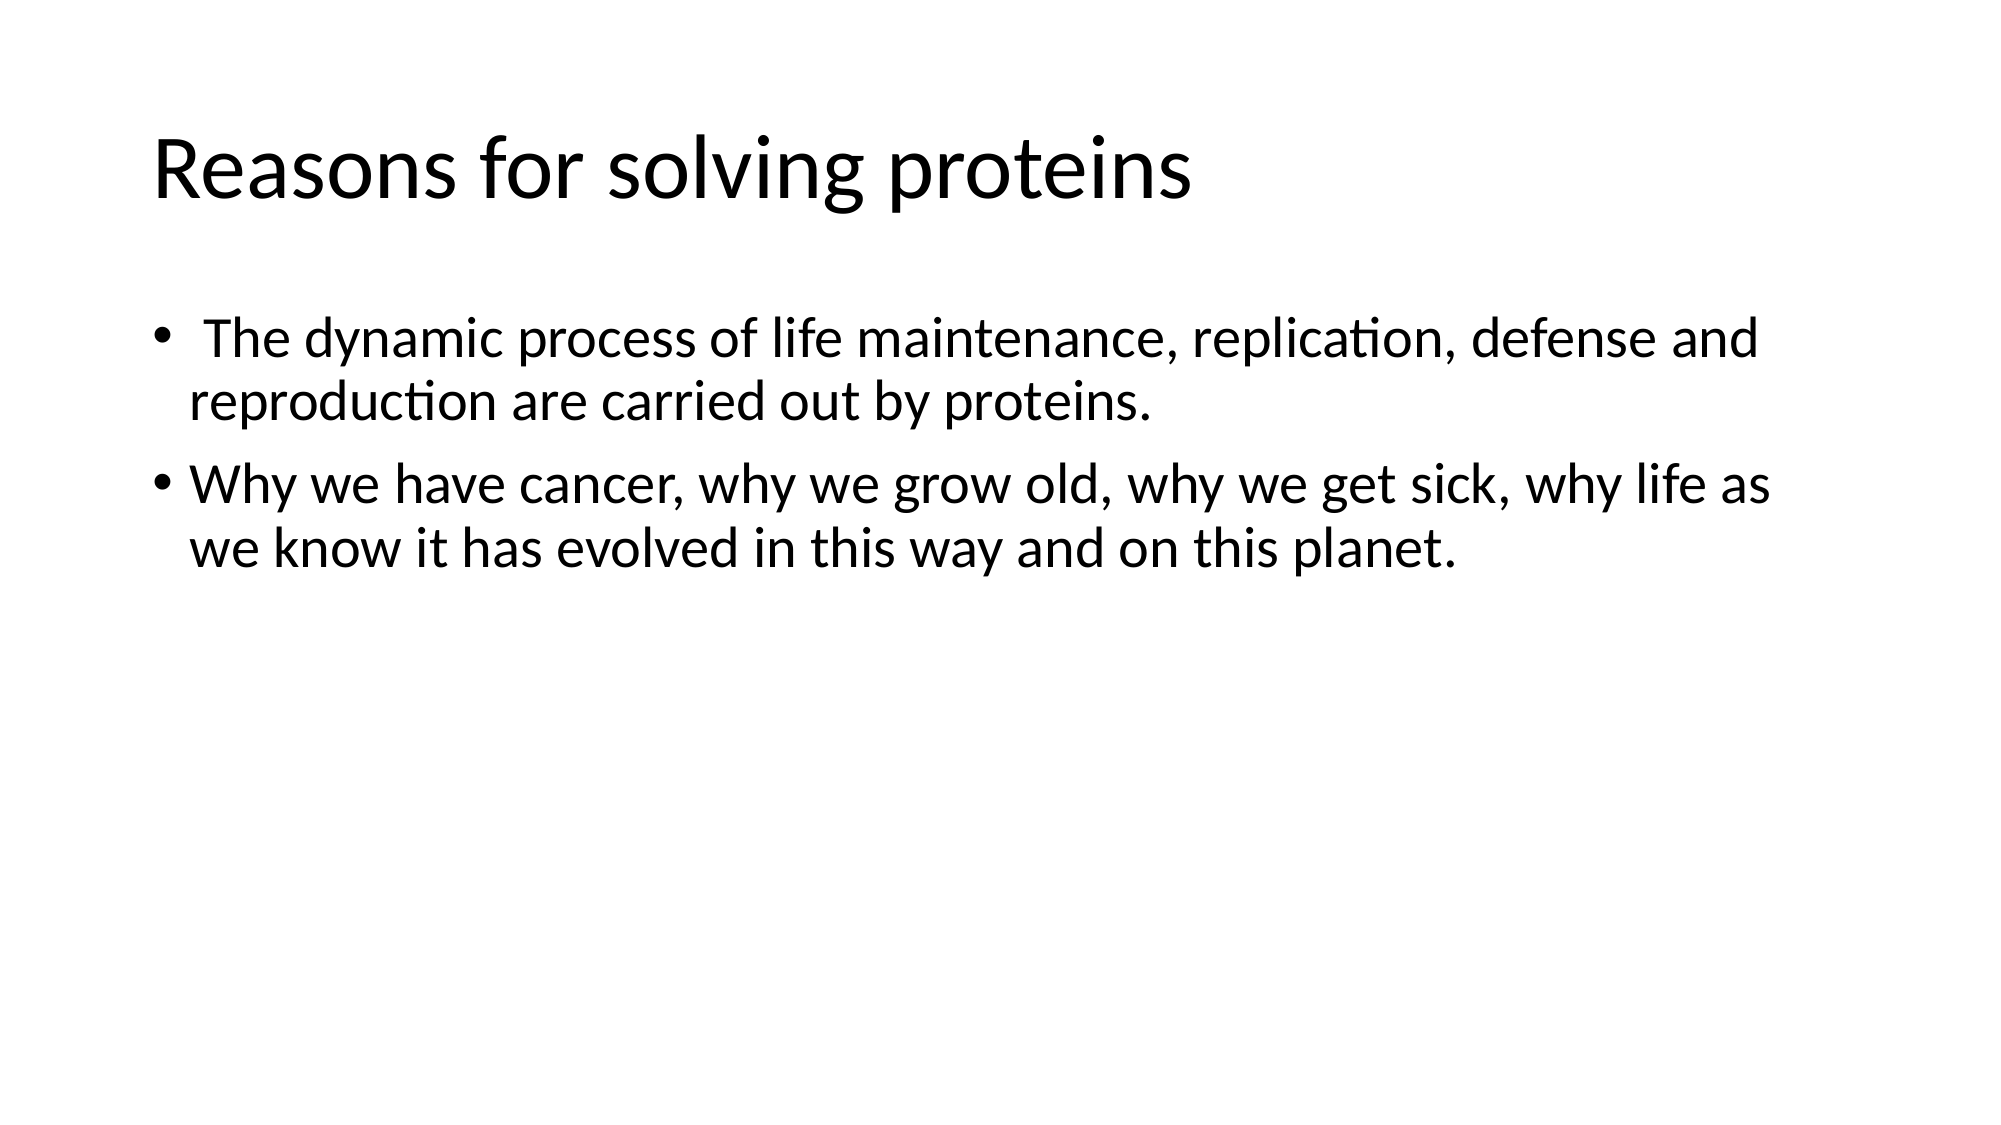

# Reasons for solving proteins
 The dynamic process of life maintenance, replication, defense and reproduction are carried out by proteins.
Why we have cancer, why we grow old, why we get sick, why life as we know it has evolved in this way and on this planet.